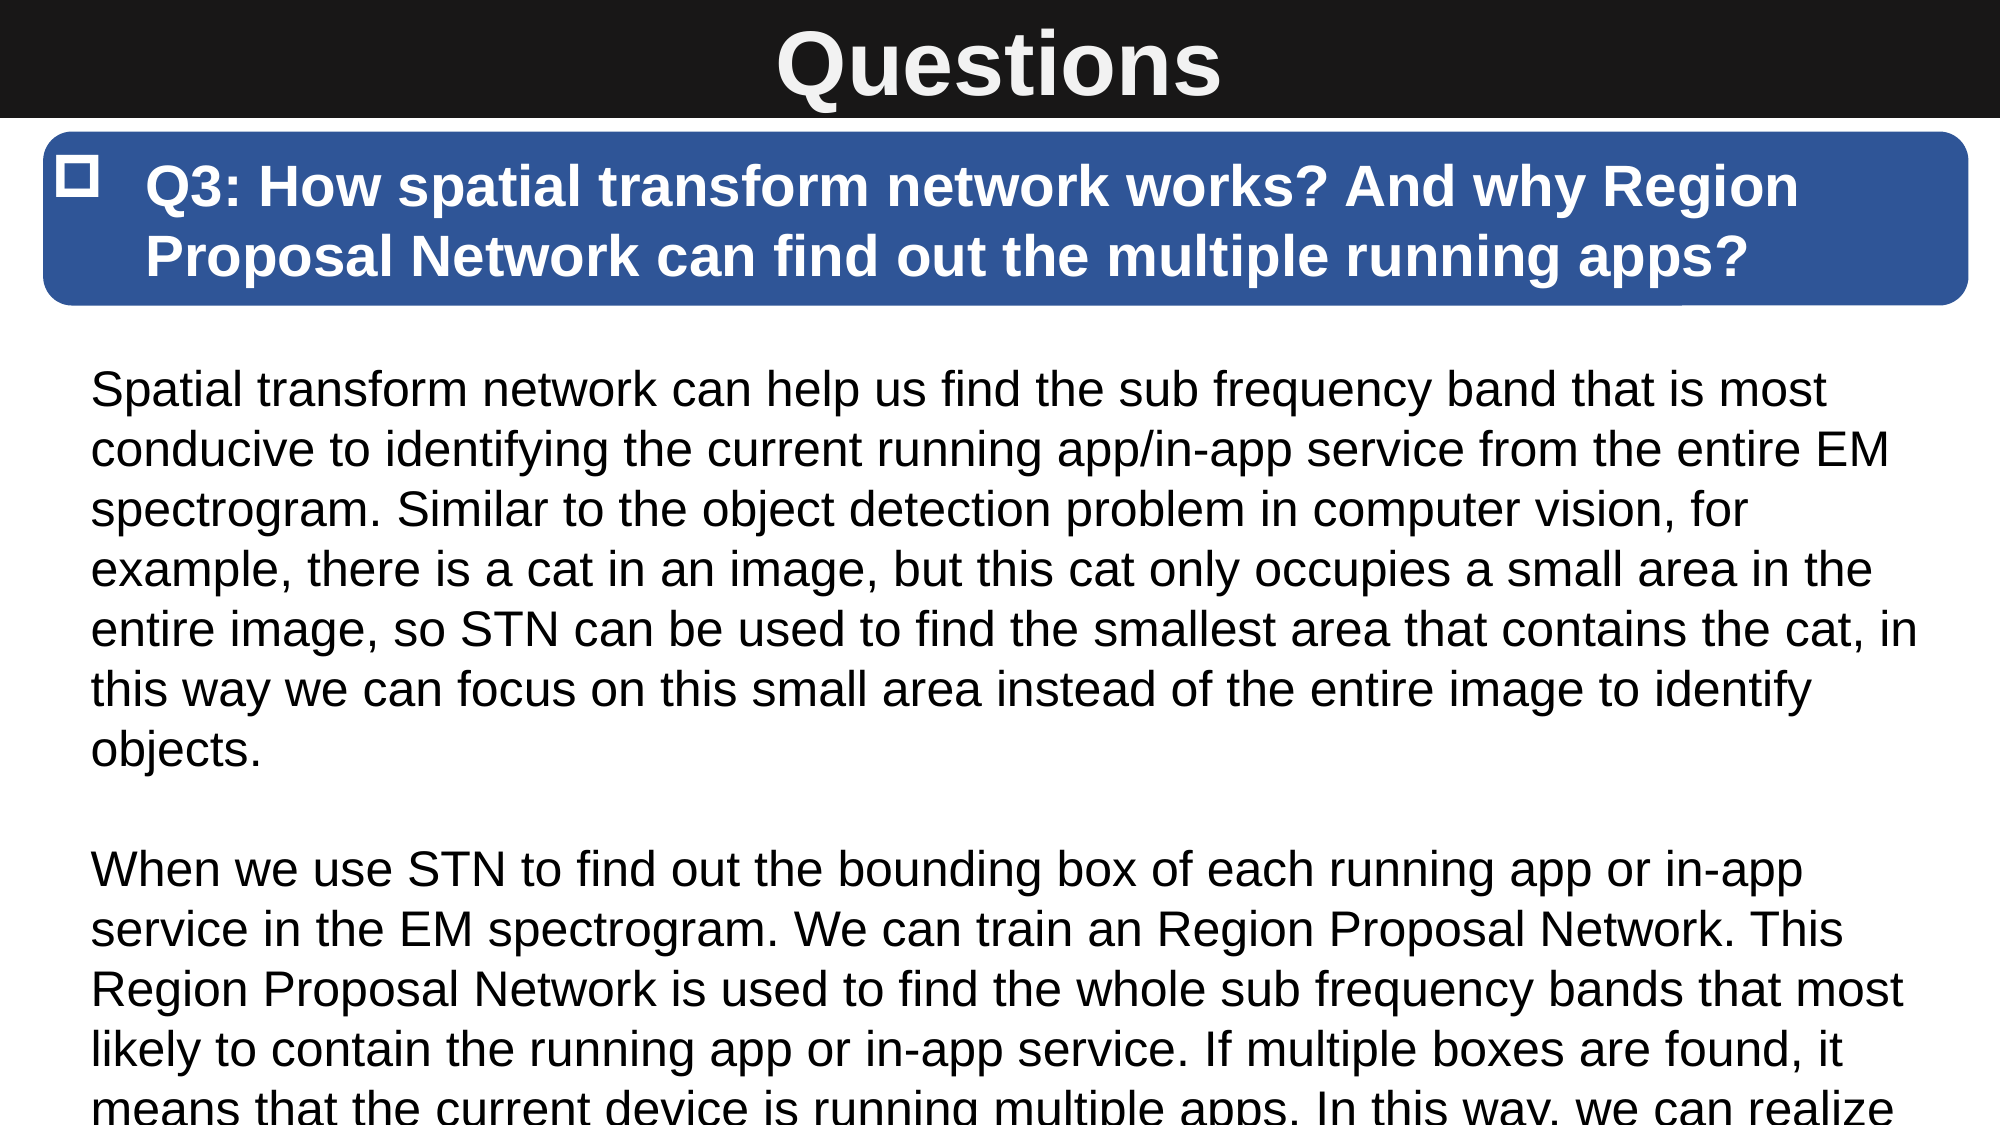

Questions
Q3: How spatial transform network works? And why Region Proposal Network can find out the multiple running apps?
Spatial transform network can help us find the sub frequency band that is most conducive to identifying the current running app/in-app service from the entire EM spectrogram. Similar to the object detection problem in computer vision, for example, there is a cat in an image, but this cat only occupies a small area in the entire image, so STN can be used to find the smallest area that contains the cat, in this way we can focus on this small area instead of the entire image to identify objects.

When we use STN to find out the bounding box of each running app or in-app service in the EM spectrogram. We can train an Region Proposal Network. This Region Proposal Network is used to find the whole sub frequency bands that most likely to contain the running app or in-app service. If multiple boxes are found, it means that the current device is running multiple apps. In this way, we can realize the multi-target classification.